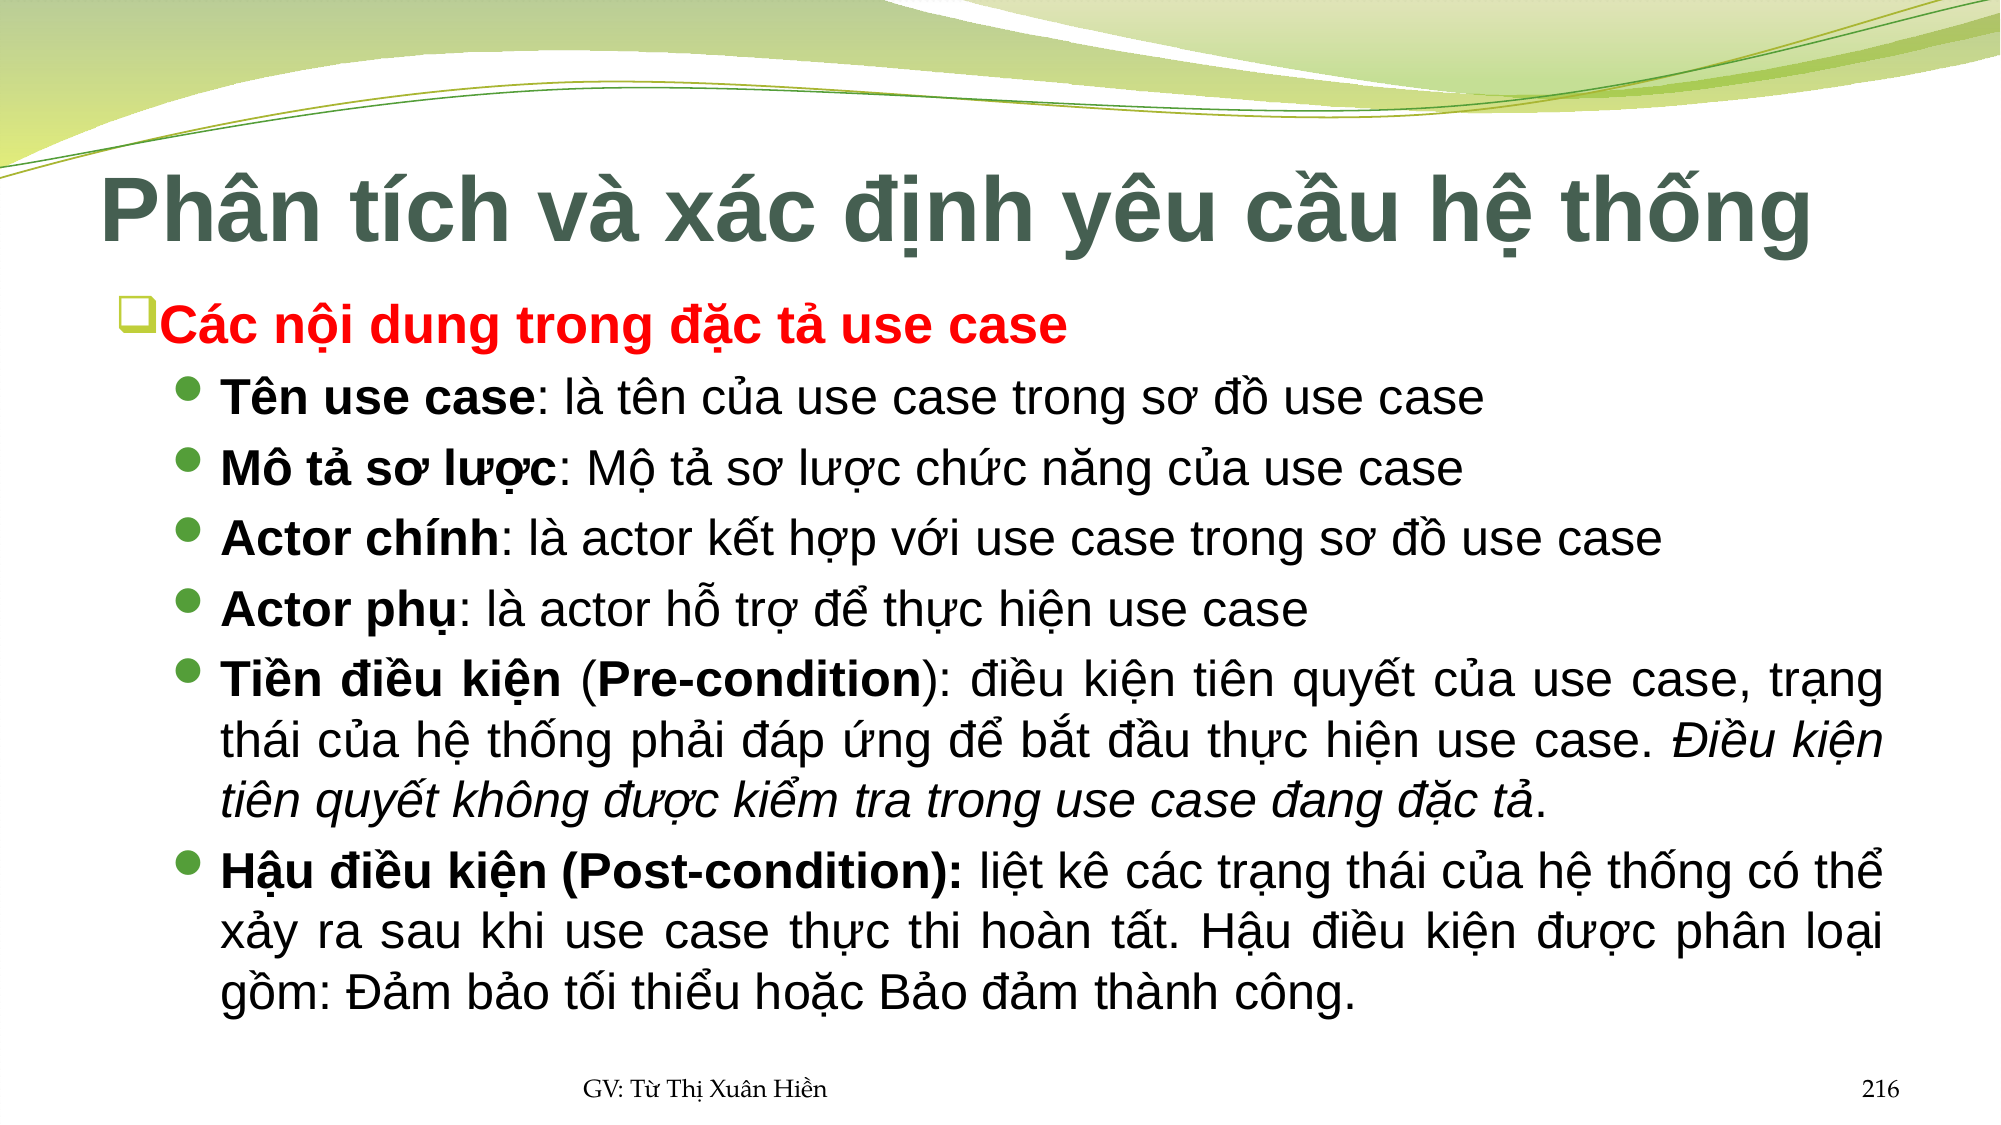

# Phân tích và xác định yêu cầu hệ thống
Các nội dung trong đặc tả use case
Tên use case: là tên của use case trong sơ đồ use case
Mô tả sơ lược: Mộ tả sơ lược chức năng của use case
Actor chính: là actor kết hợp với use case trong sơ đồ use case
Actor phụ: là actor hỗ trợ để thực hiện use case
Tiền điều kiện (Pre-condition): điều kiện tiên quyết của use case, trạng thái của hệ thống phải đáp ứng để bắt đầu thực hiện use case. Điều kiện tiên quyết không được kiểm tra trong use case đang đặc tả.
Hậu điều kiện (Post-condition): liệt kê các trạng thái của hệ thống có thể xảy ra sau khi use case thực thi hoàn tất. Hậu điều kiện được phân loại gồm: Đảm bảo tối thiểu hoặc Bảo đảm thành công.

GV: Từ Thị Xuân Hiền
216